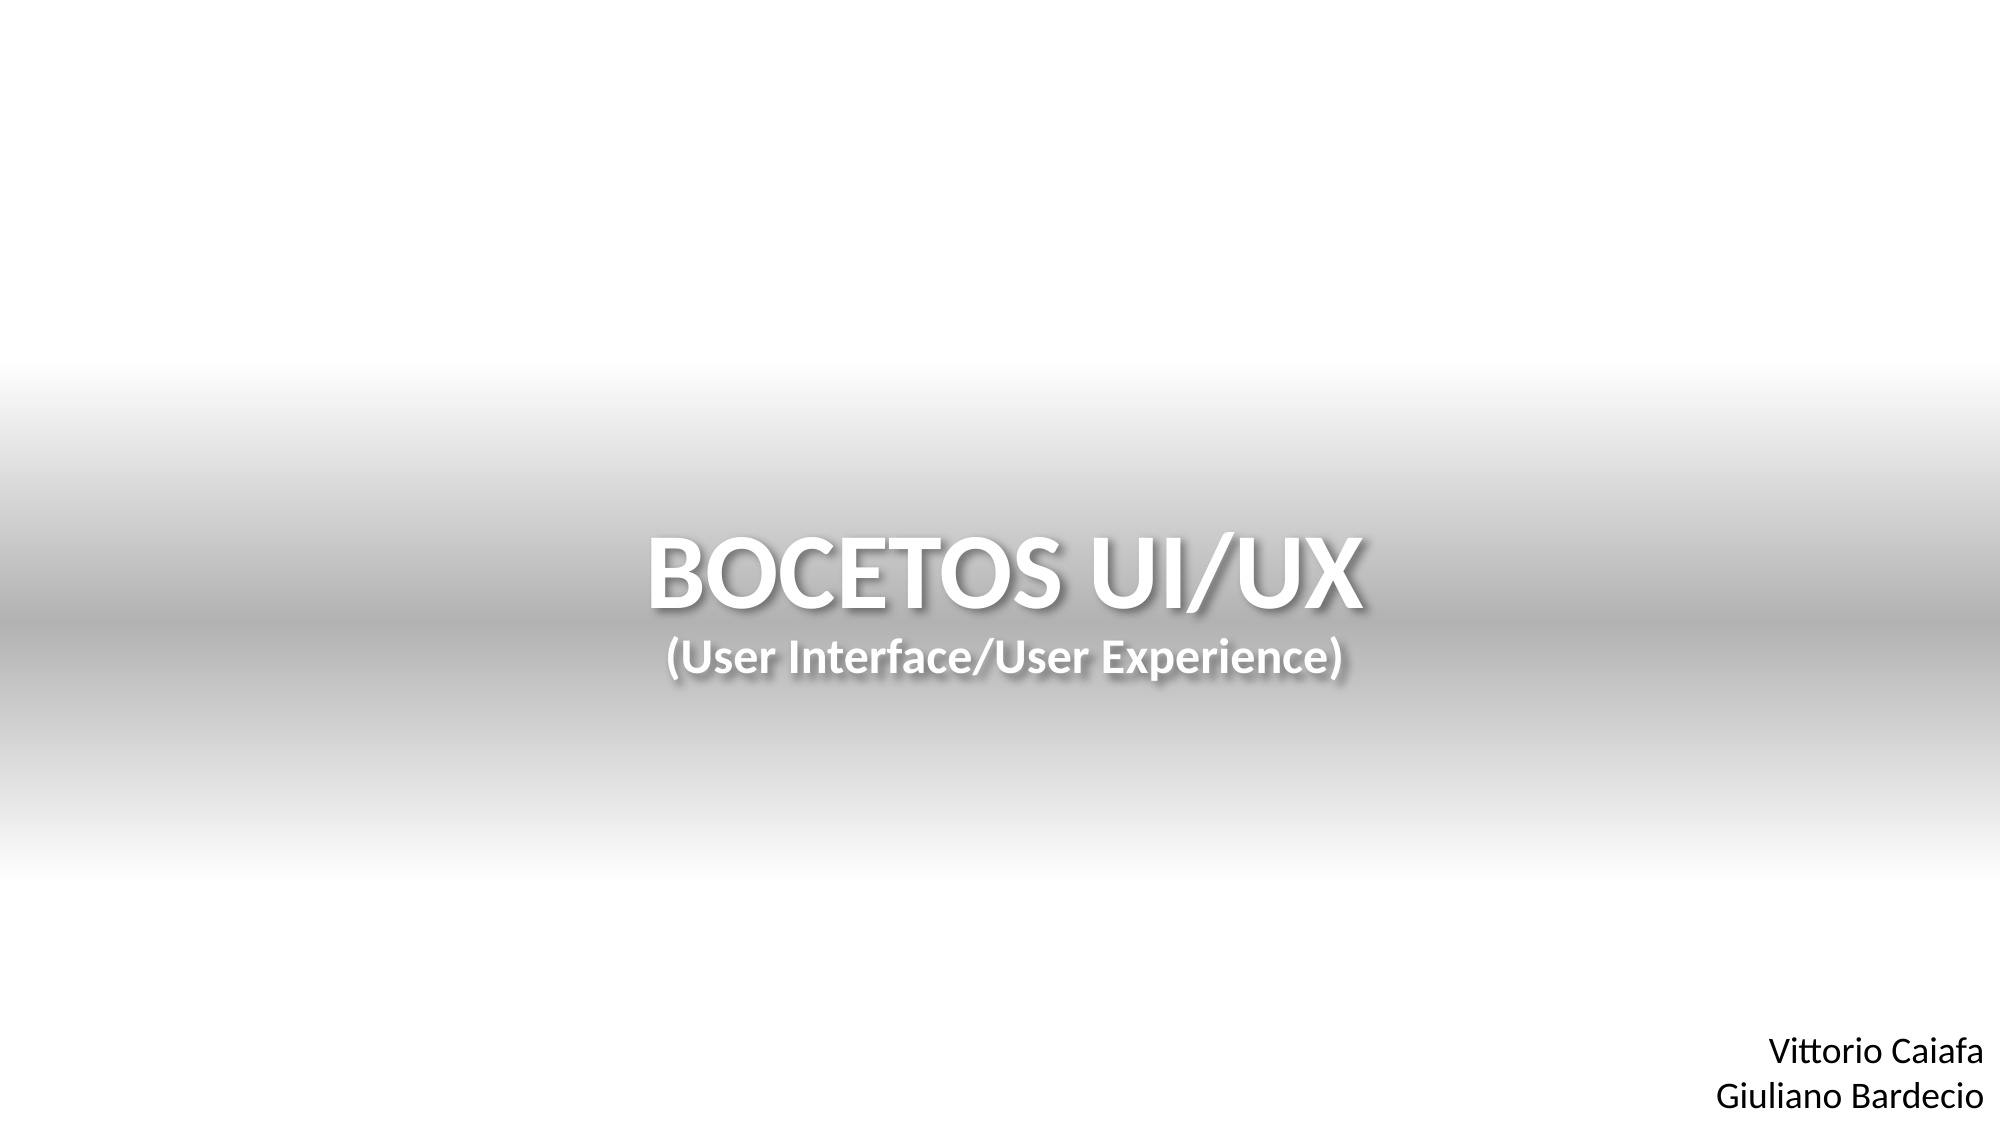

# BOCETOS UI/UX
(User Interface/User Experience)
Vittorio Caiafa
Giuliano Bardecio